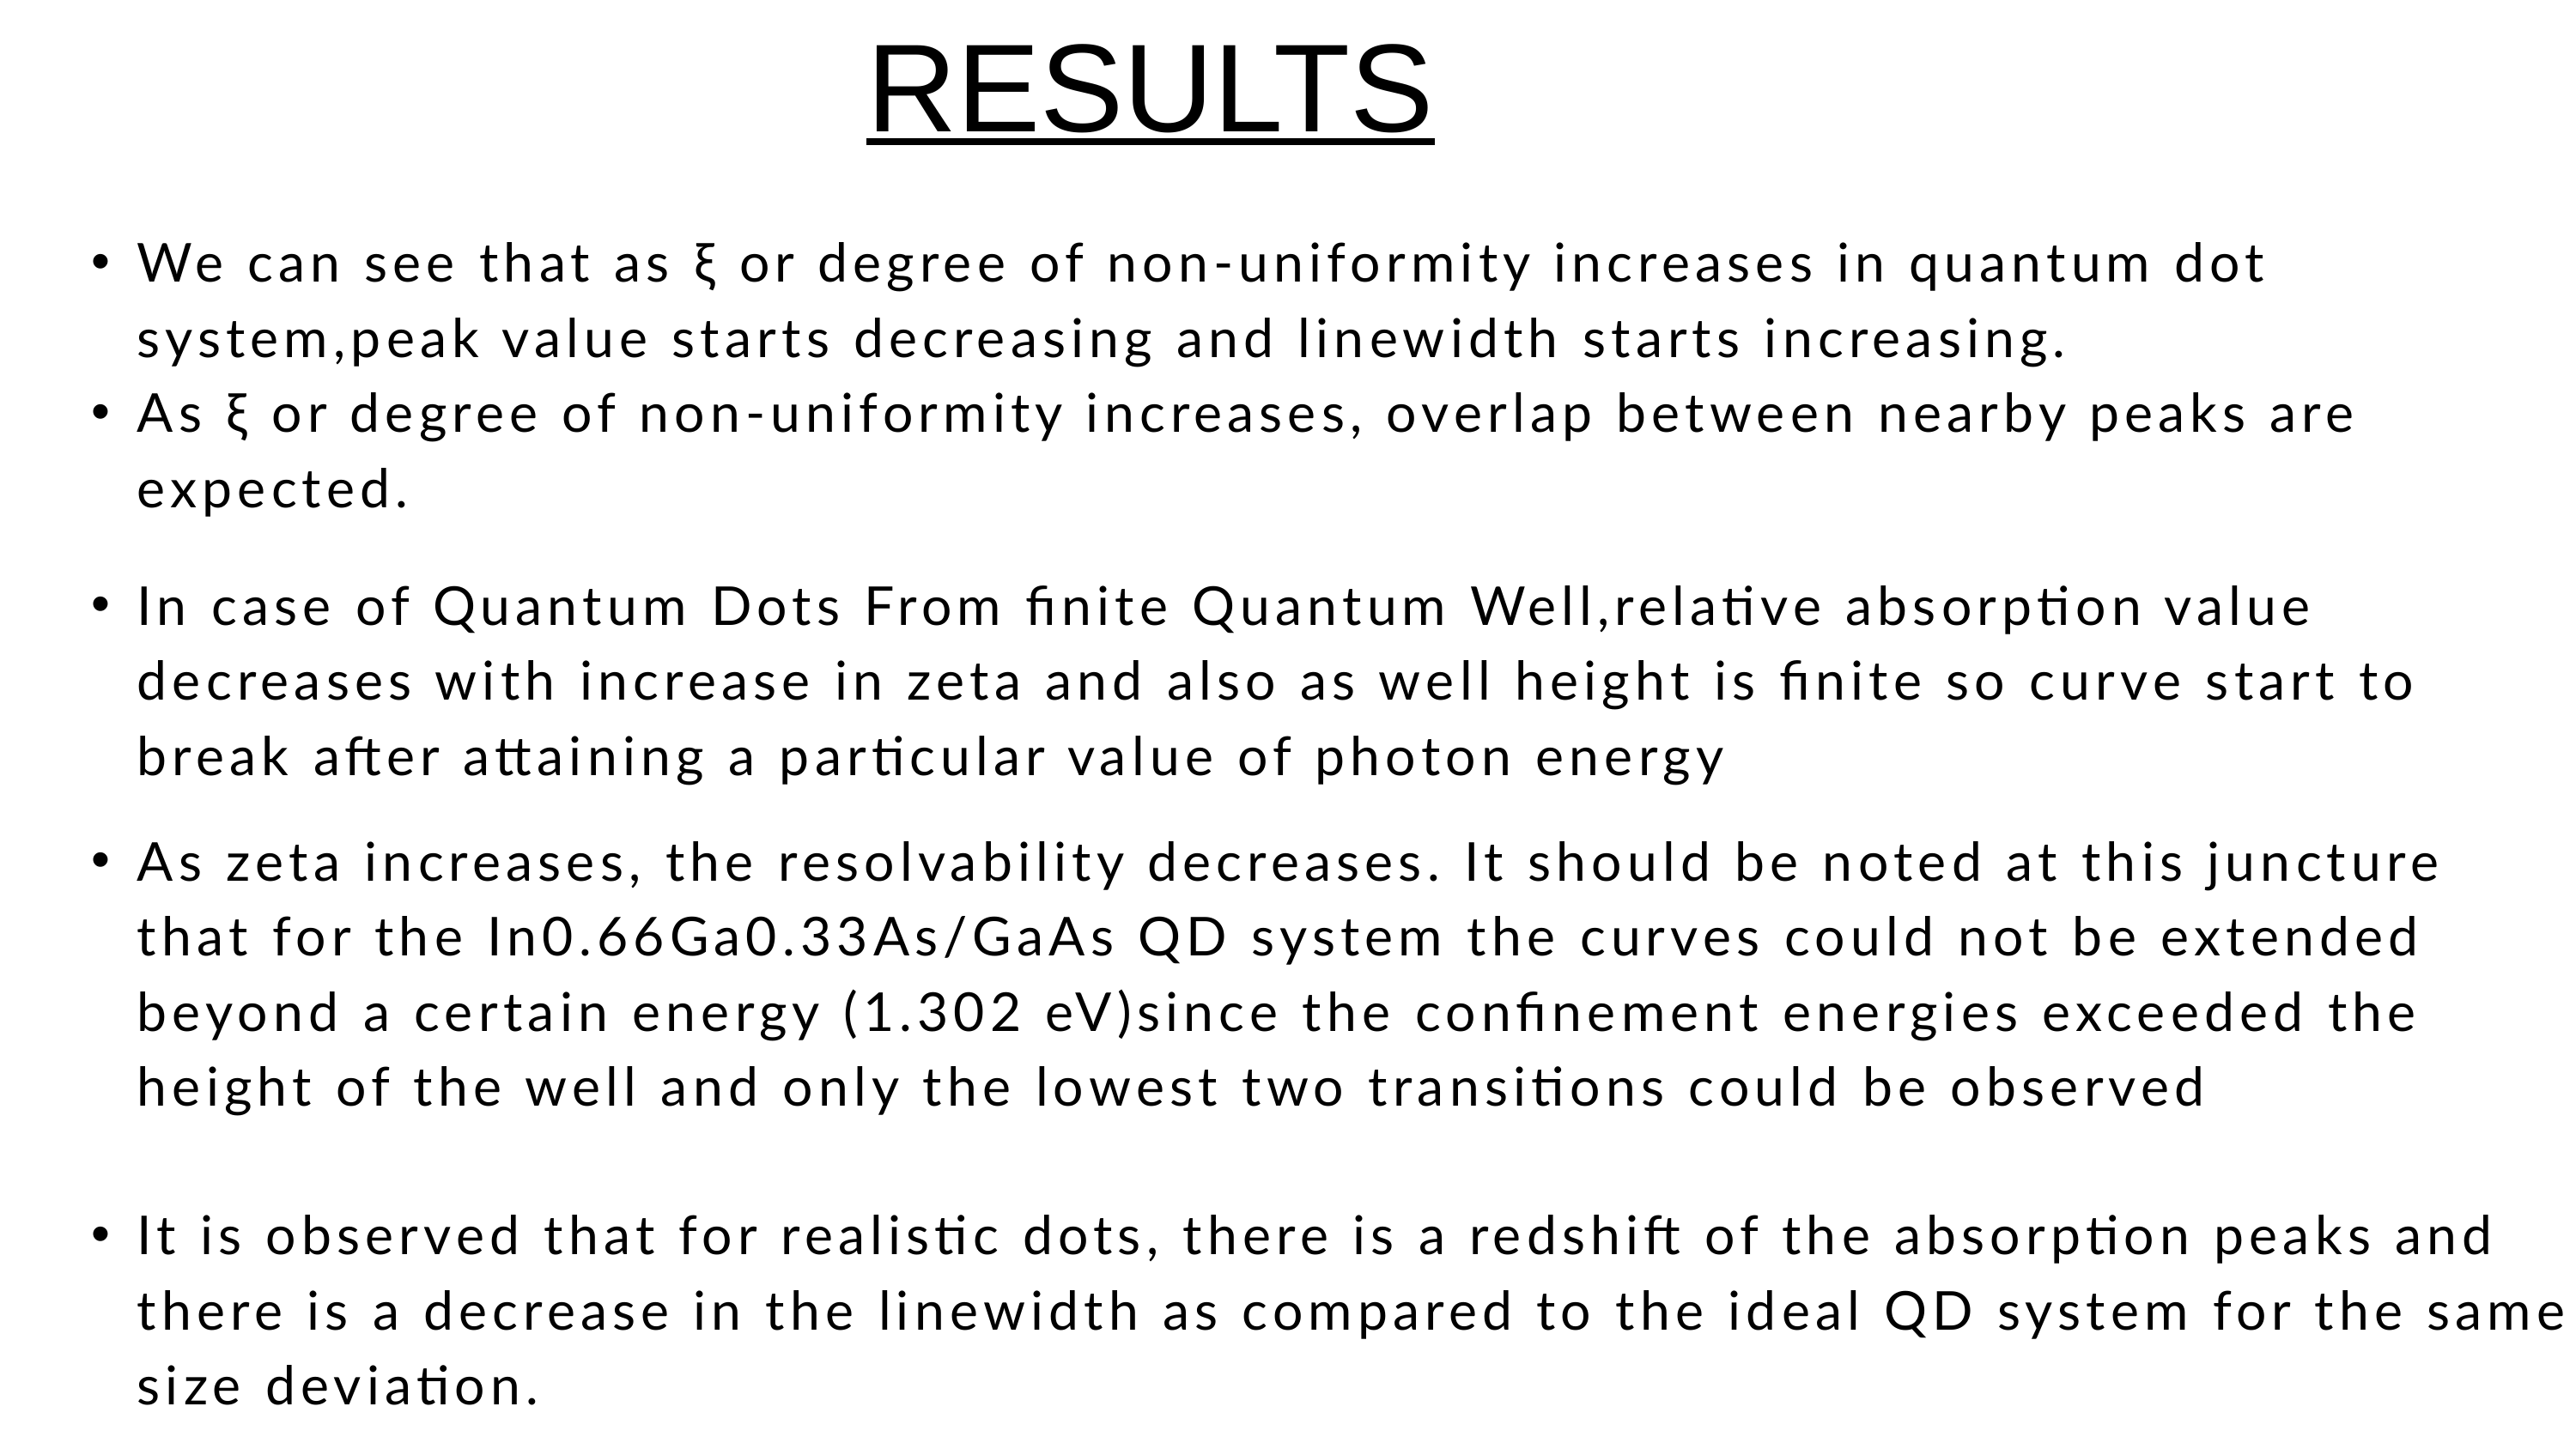

RESULTS
We can see that as ξ or degree of non-uniformity increases in quantum dot system,peak value starts decreasing and linewidth starts increasing.
As ξ or degree of non-uniformity increases, overlap between nearby peaks are expected.

In case of Quantum Dots From finite Quantum Well,relative absorption value decreases with increase in zeta and also as well height is finite so curve start to break after attaining a particular value of photon energy

As zeta increases, the resolvability decreases. It should be noted at this juncture that for the In0.66Ga0.33As/GaAs QD system the curves could not be extended beyond a certain energy (1.302 eV)since the confinement energies exceeded the height of the well and only the lowest two transitions could be observed
It is observed that for realistic dots, there is a redshift of the absorption peaks and there is a decrease in the linewidth as compared to the ideal QD system for the same size deviation.